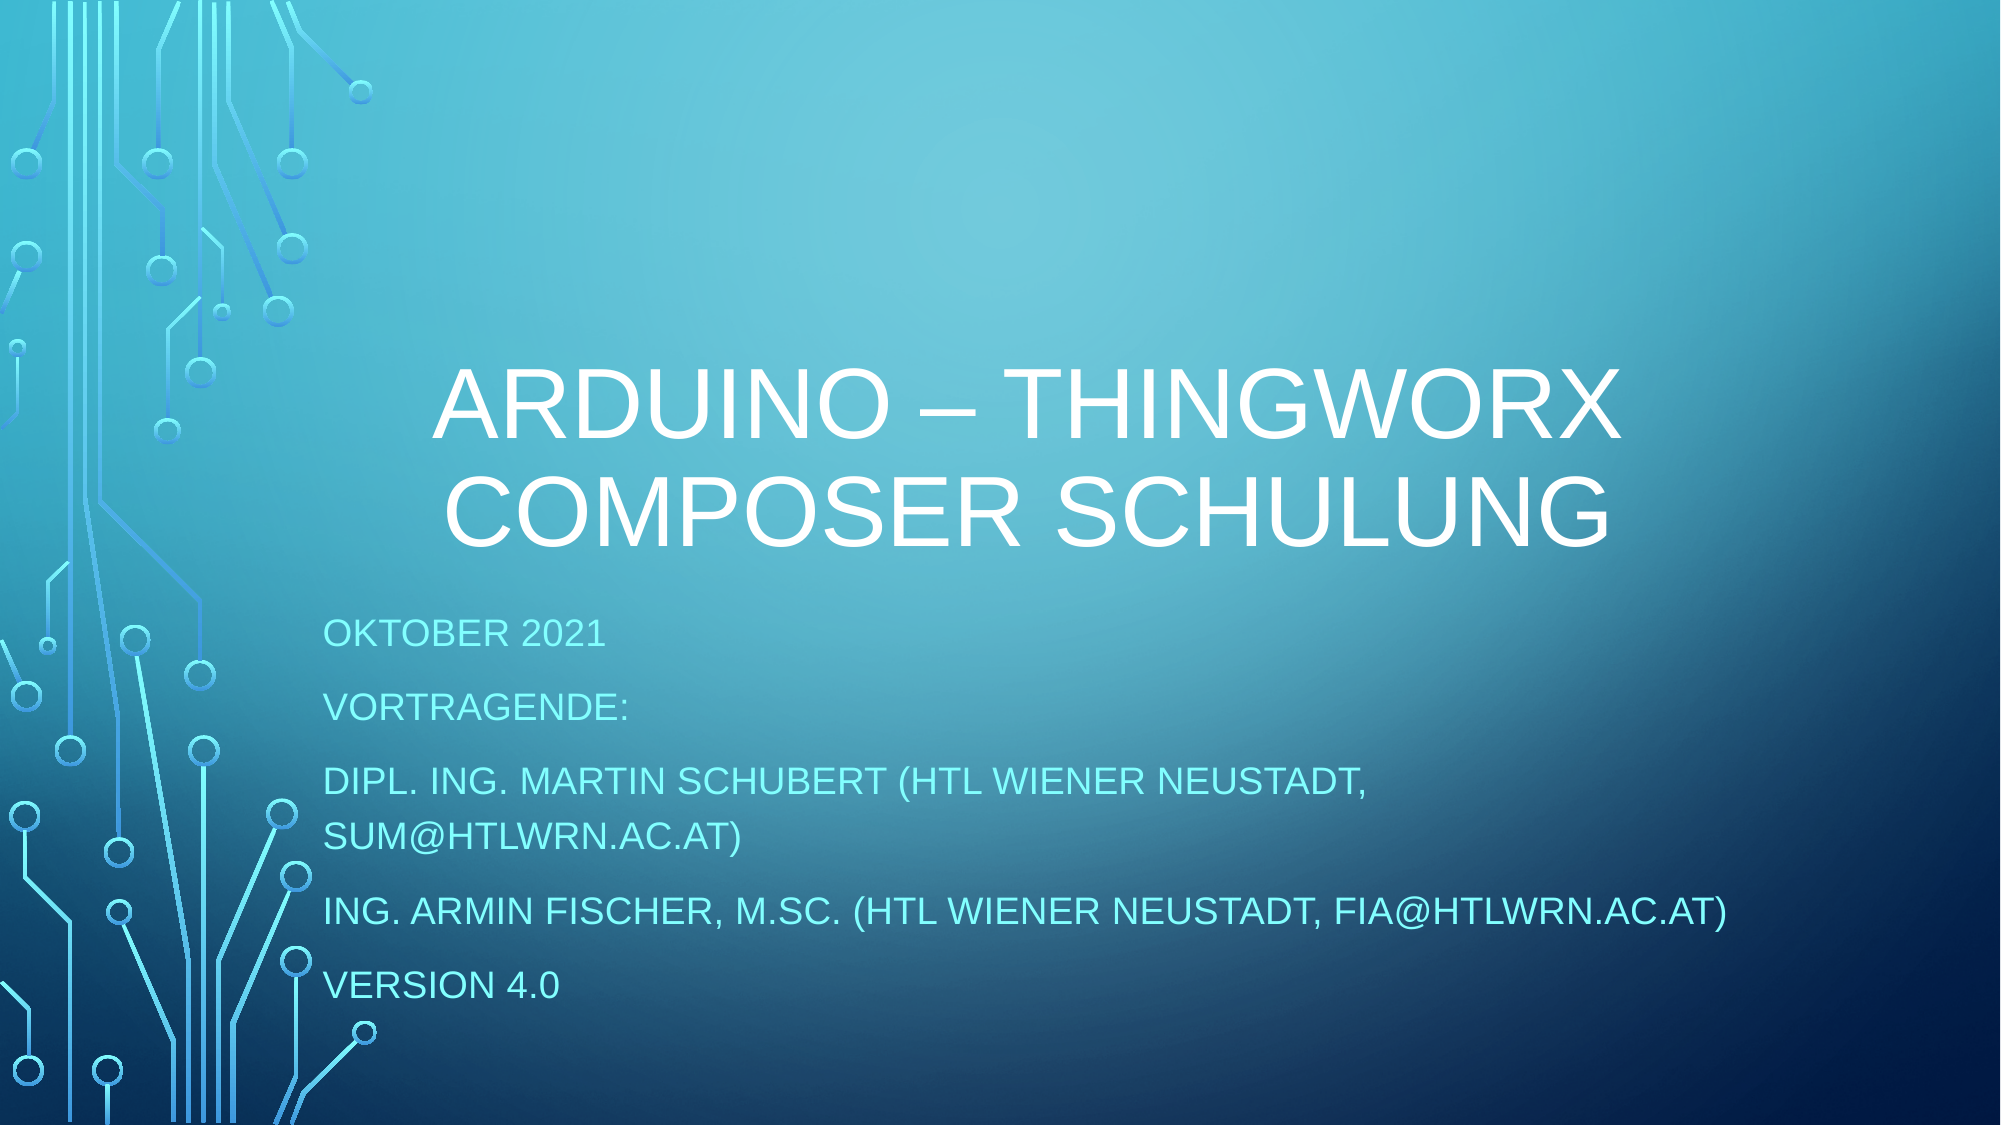

# ARDUINO – Thingworx Composer Schulung
Oktober 2021
Vortragende:
Dipl. ing. martin Schubert (HTL wiener Neustadt, sum@htlwrn.ac.at)
Ing. Armin Fischer, M.SC. (HTL Wiener neustadt, fia@htlwrn.ac.at)
Version 4.0